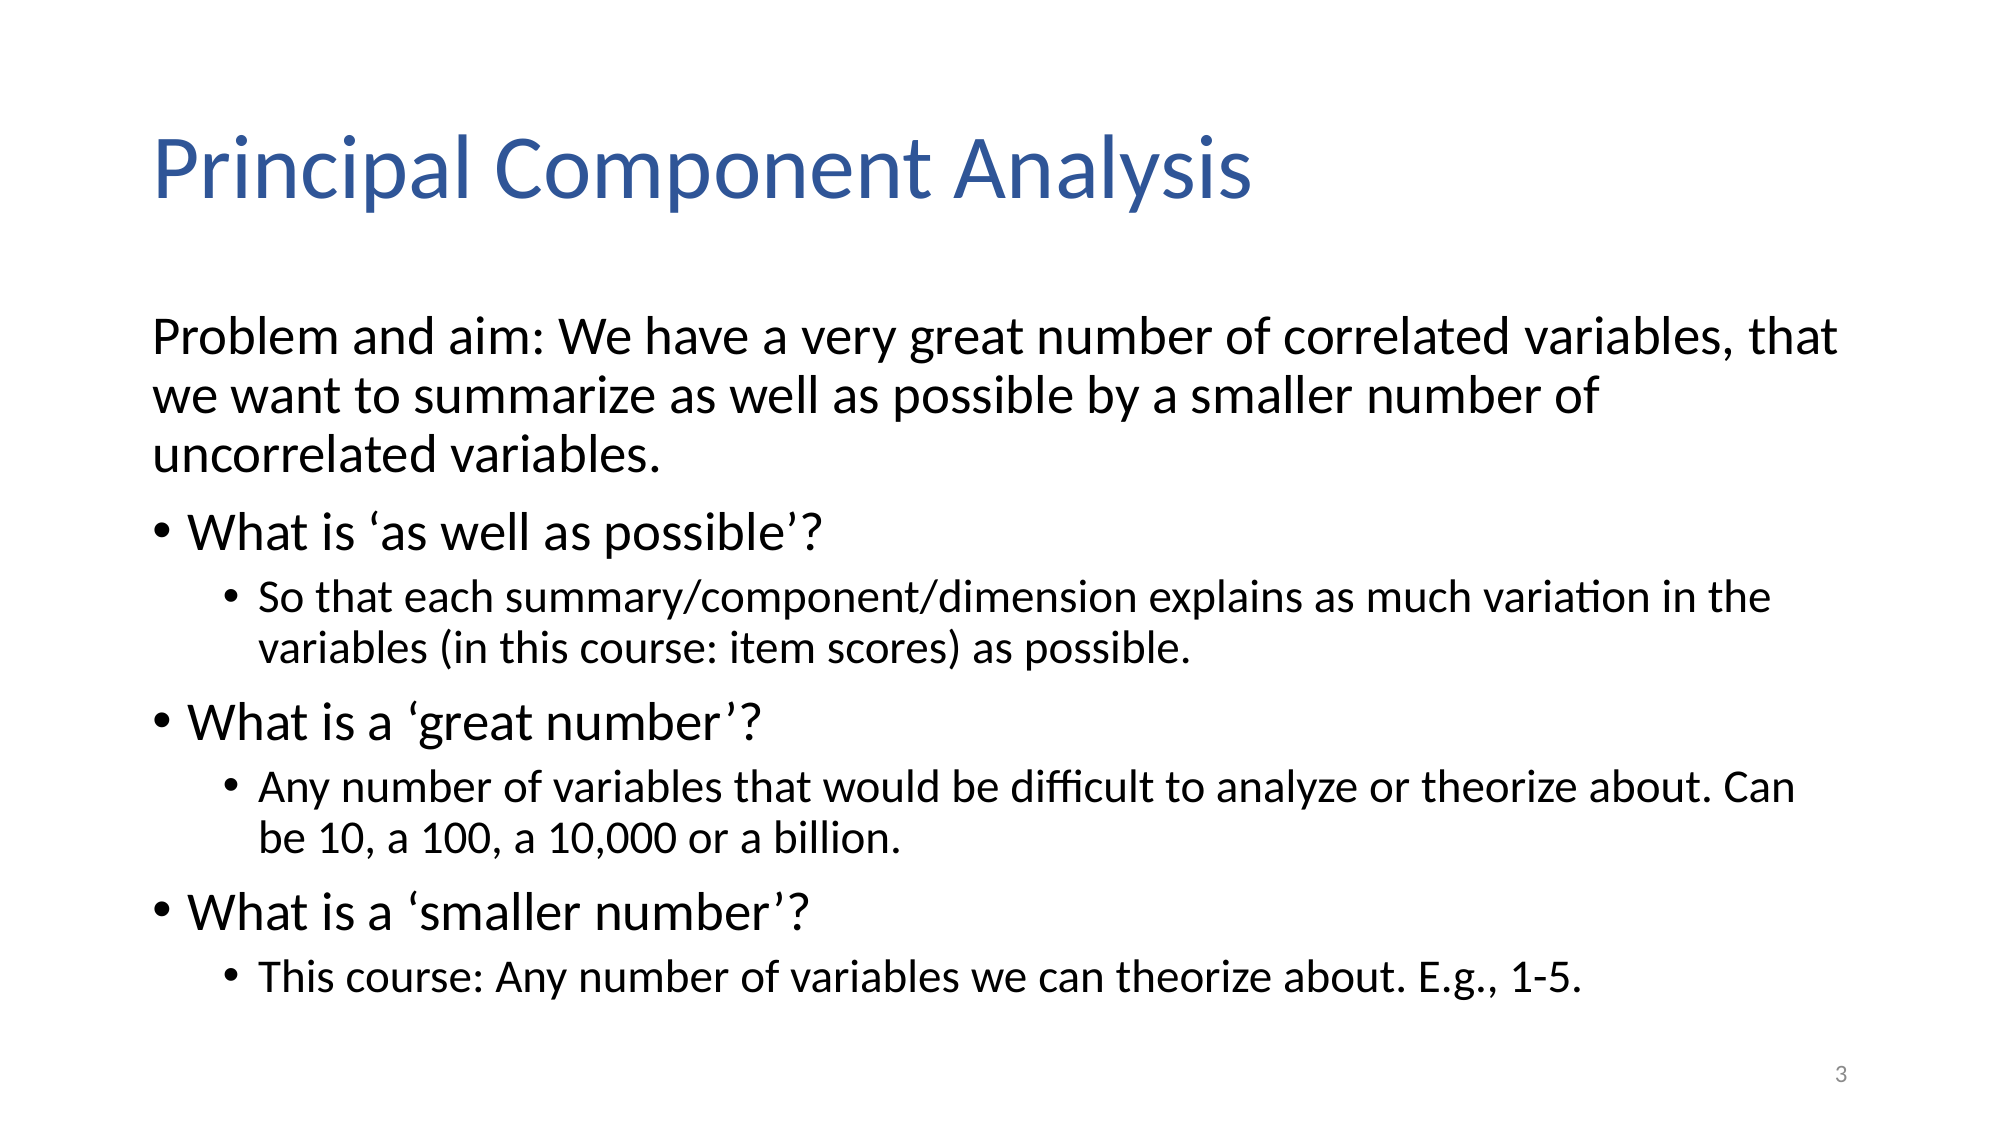

# Principal Component Analysis
Problem and aim: We have a very great number of correlated variables, that we want to summarize as well as possible by a smaller number of uncorrelated variables.
What is ‘as well as possible’?
So that each summary/component/dimension explains as much variation in the variables (in this course: item scores) as possible.
What is a ‘great number’?
Any number of variables that would be difficult to analyze or theorize about. Can be 10, a 100, a 10,000 or a billion.
What is a ‘smaller number’?
This course: Any number of variables we can theorize about. E.g., 1-5.
3